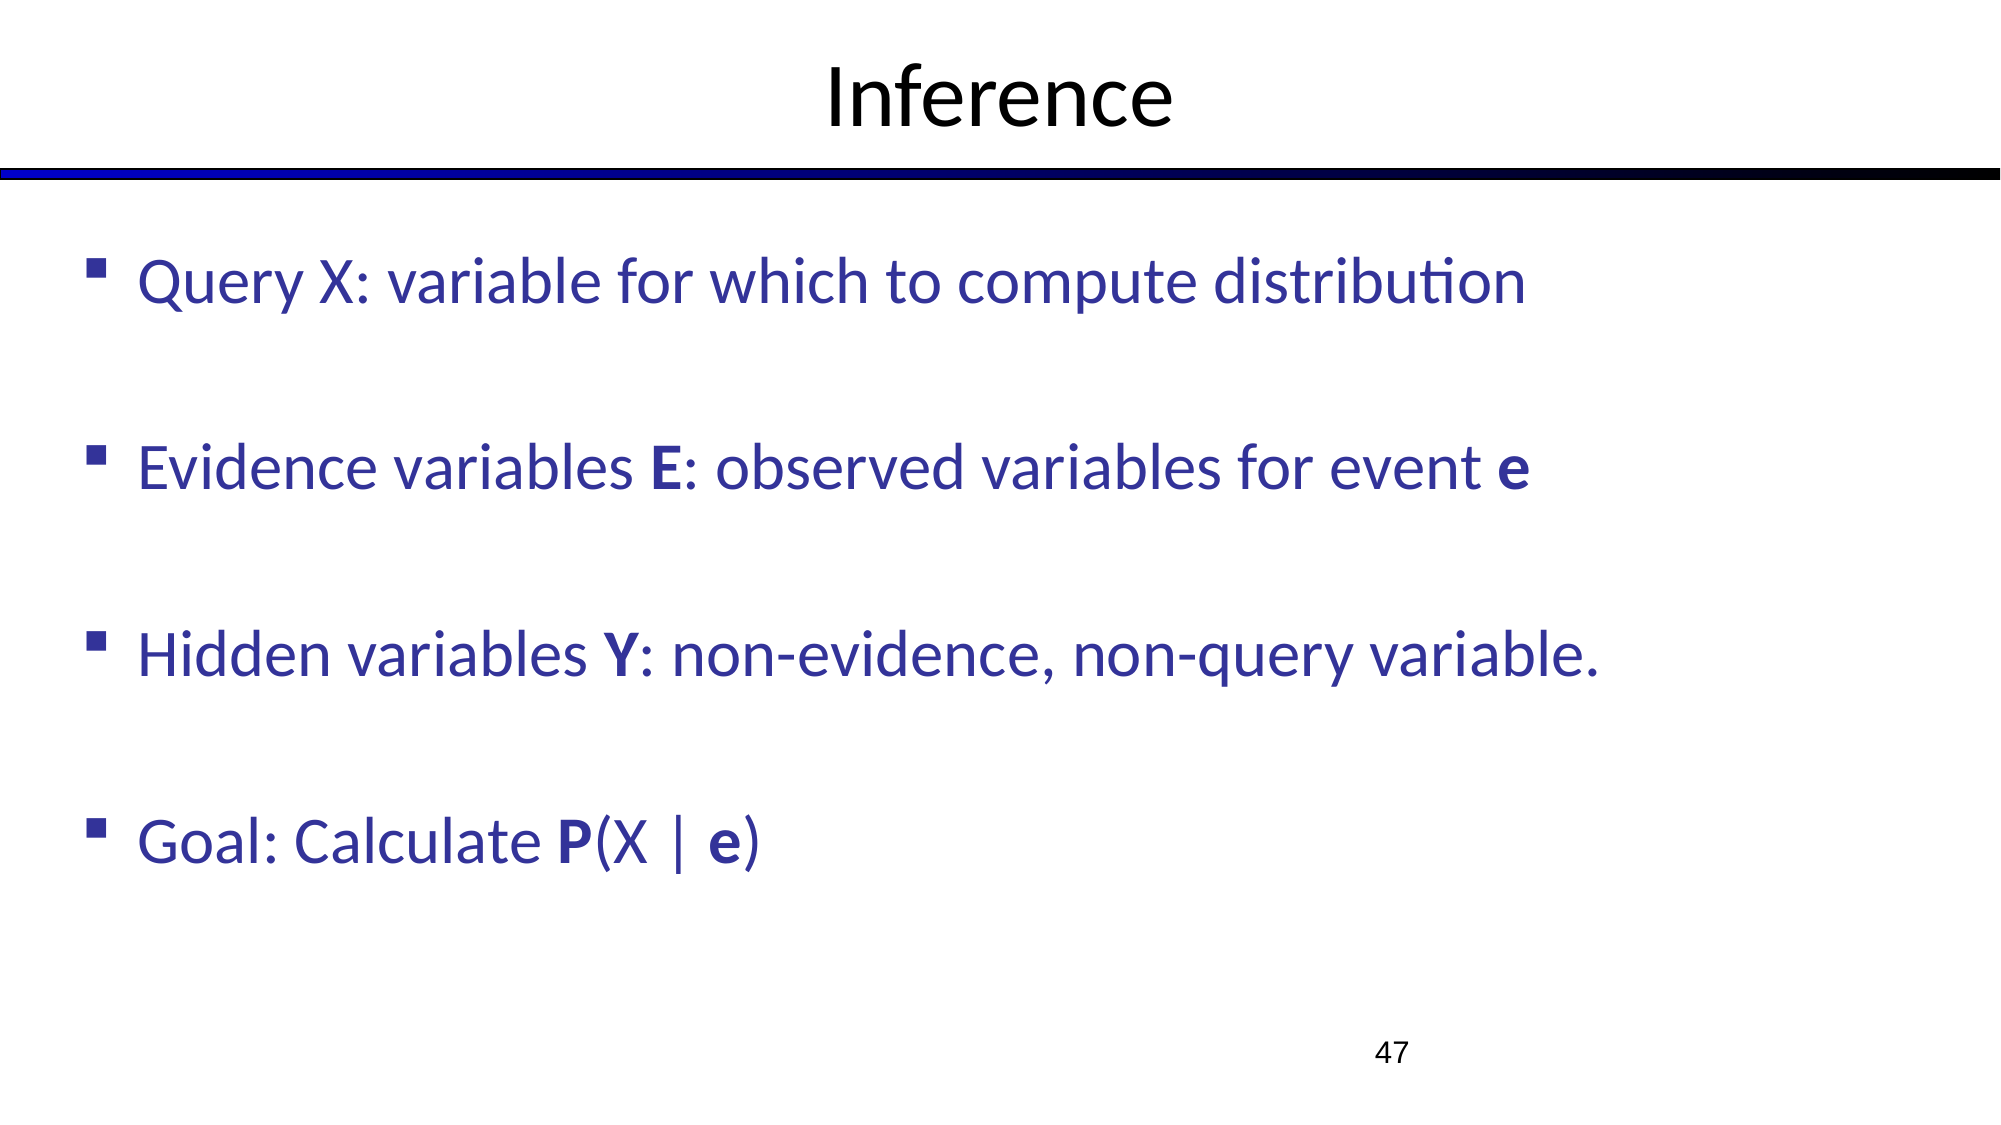

# Inference
Query X: variable for which to compute distribution

Evidence variables E: observed variables for event e

Hidden variables Y: non-evidence, non-query variable.

Goal: Calculate P(X | e)
47